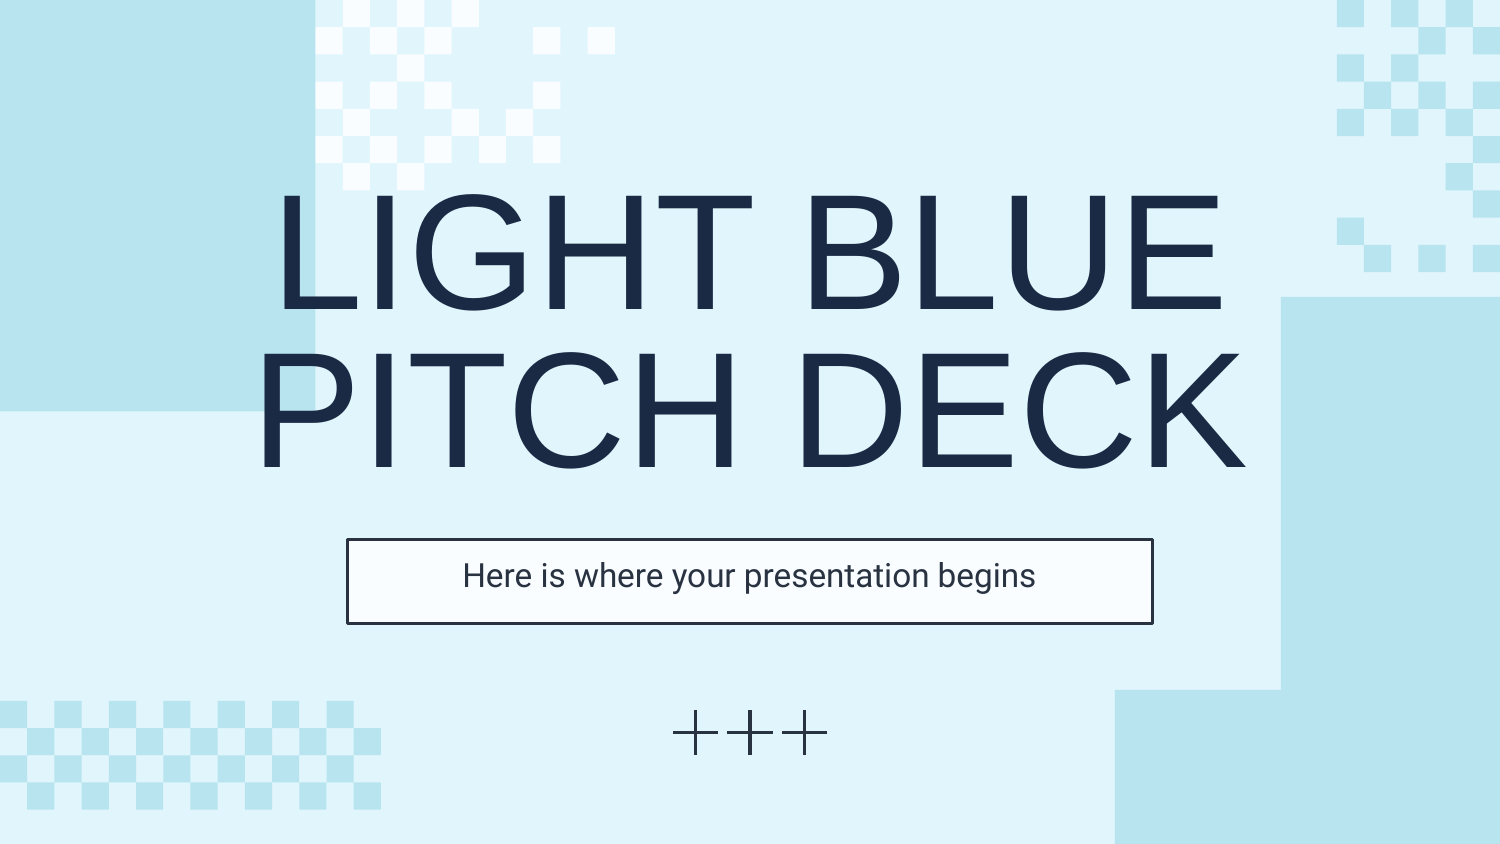

# LIGHT BLUE PITCH DECK
Here is where your presentation begins